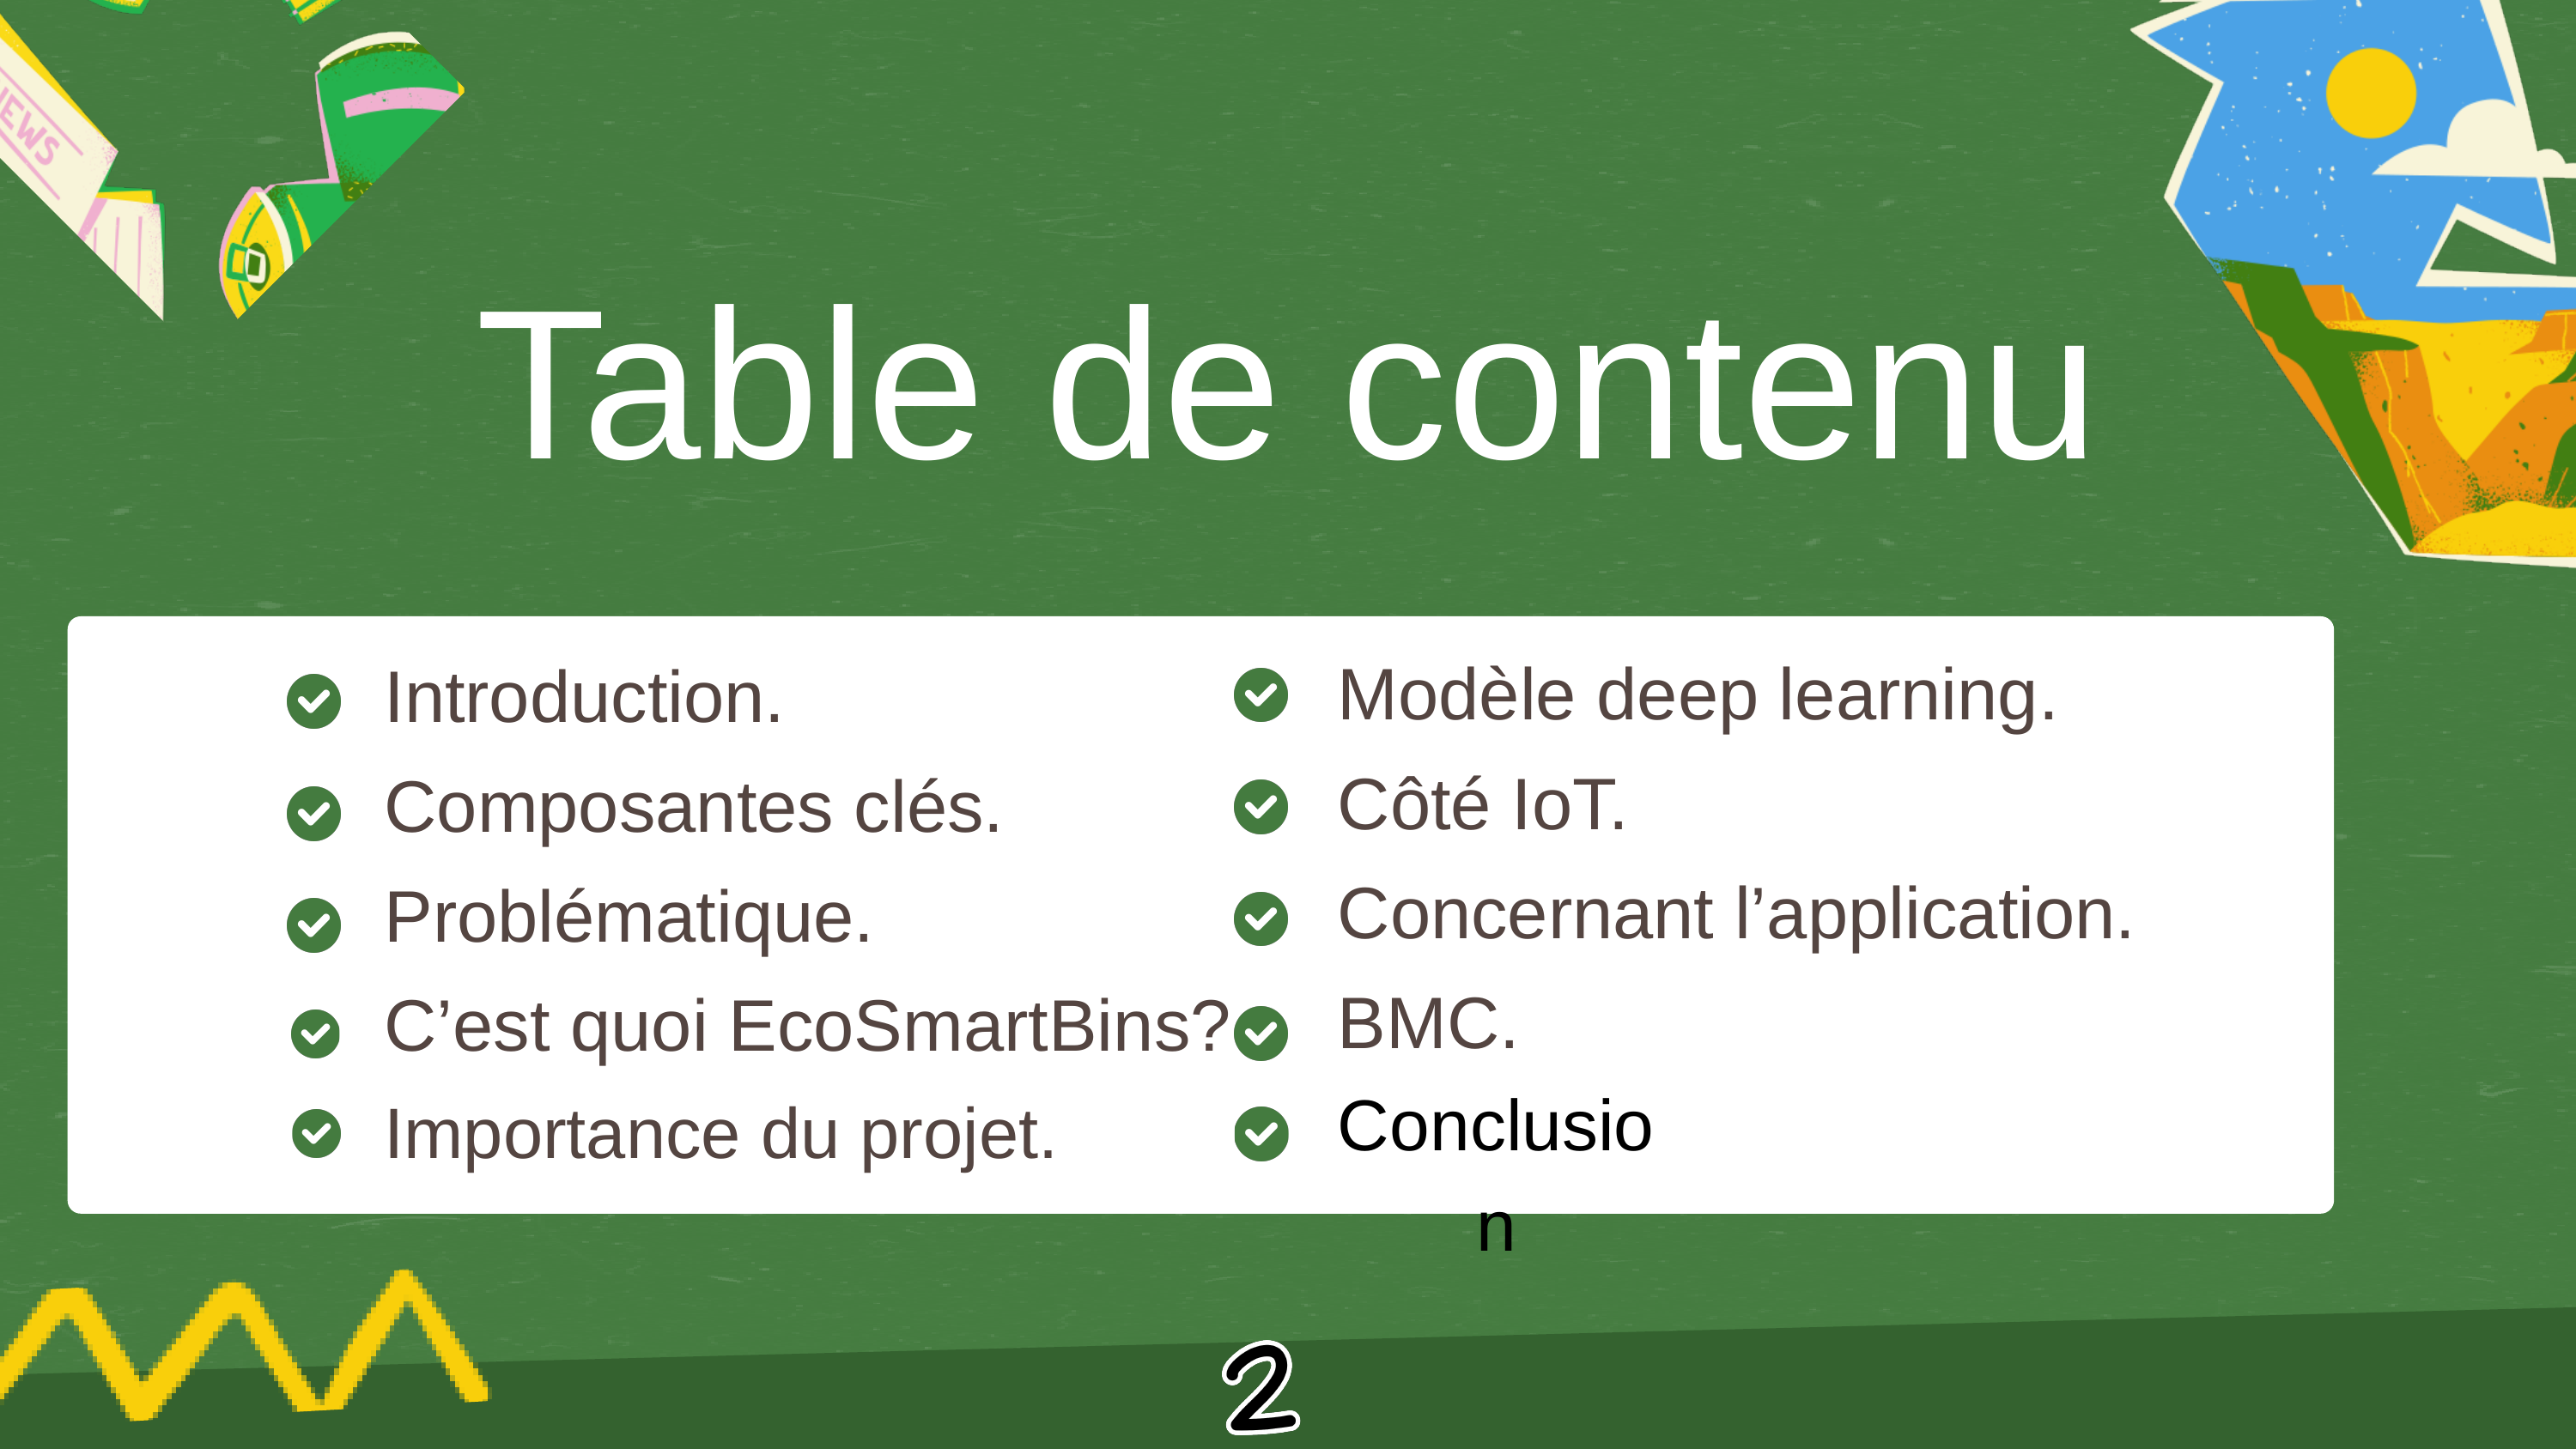

Table de contenu

Modèle deep learning.
Côté IoT.
Concernant l’application.
BMC.
Introduction.
Composantes clés.
Problématique.
C’est quoi EcoSmartBins?
Importance du projet.

Conclusion